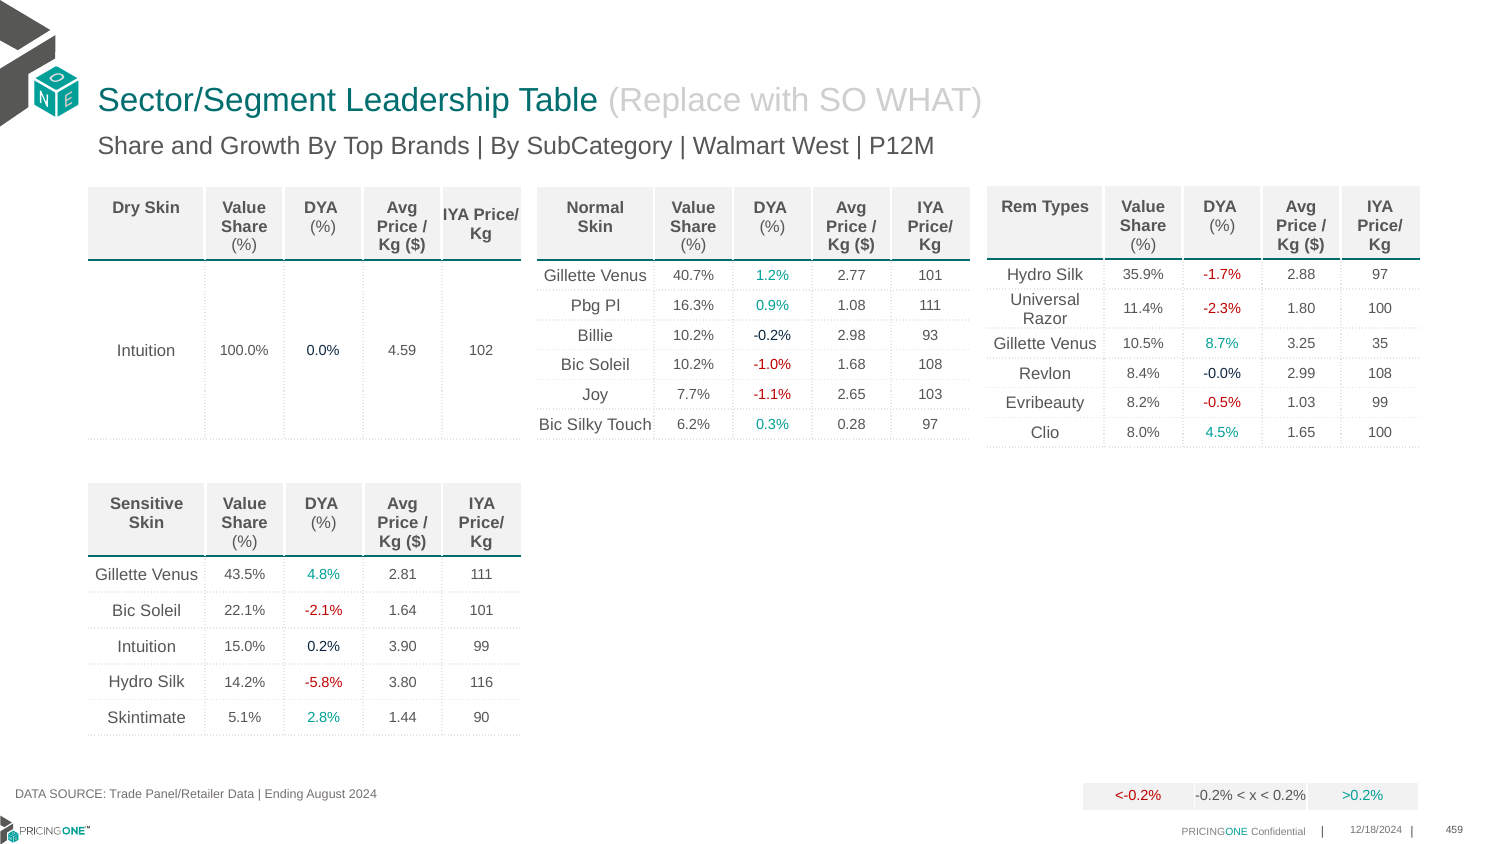

# Sector/Segment Leadership Table (Replace with SO WHAT)
Share and Growth By Top Brands | By SubCategory | Walmart West | P12M
| Rem Types | Value Share (%) | DYA (%) | Avg Price /Kg ($) | IYA Price/Kg |
| --- | --- | --- | --- | --- |
| Hydro Silk | 35.9% | -1.7% | 2.88 | 97 |
| Universal Razor | 11.4% | -2.3% | 1.80 | 100 |
| Gillette Venus | 10.5% | 8.7% | 3.25 | 35 |
| Revlon | 8.4% | -0.0% | 2.99 | 108 |
| Evribeauty | 8.2% | -0.5% | 1.03 | 99 |
| Clio | 8.0% | 4.5% | 1.65 | 100 |
| Dry Skin | Value Share (%) | DYA (%) | Avg Price /Kg ($) | IYA Price/ Kg |
| --- | --- | --- | --- | --- |
| Intuition | 100.0% | 0.0% | 4.59 | 102 |
| Normal Skin | Value Share (%) | DYA (%) | Avg Price /Kg ($) | IYA Price/Kg |
| --- | --- | --- | --- | --- |
| Gillette Venus | 40.7% | 1.2% | 2.77 | 101 |
| Pbg Pl | 16.3% | 0.9% | 1.08 | 111 |
| Billie | 10.2% | -0.2% | 2.98 | 93 |
| Bic Soleil | 10.2% | -1.0% | 1.68 | 108 |
| Joy | 7.7% | -1.1% | 2.65 | 103 |
| Bic Silky Touch | 6.2% | 0.3% | 0.28 | 97 |
| Sensitive Skin | Value Share (%) | DYA (%) | Avg Price /Kg ($) | IYA Price/Kg |
| --- | --- | --- | --- | --- |
| Gillette Venus | 43.5% | 4.8% | 2.81 | 111 |
| Bic Soleil | 22.1% | -2.1% | 1.64 | 101 |
| Intuition | 15.0% | 0.2% | 3.90 | 99 |
| Hydro Silk | 14.2% | -5.8% | 3.80 | 116 |
| Skintimate | 5.1% | 2.8% | 1.44 | 90 |
DATA SOURCE: Trade Panel/Retailer Data | Ending August 2024
| <-0.2% | -0.2% < x < 0.2% | >0.2% |
| --- | --- | --- |

12/18/2024
459